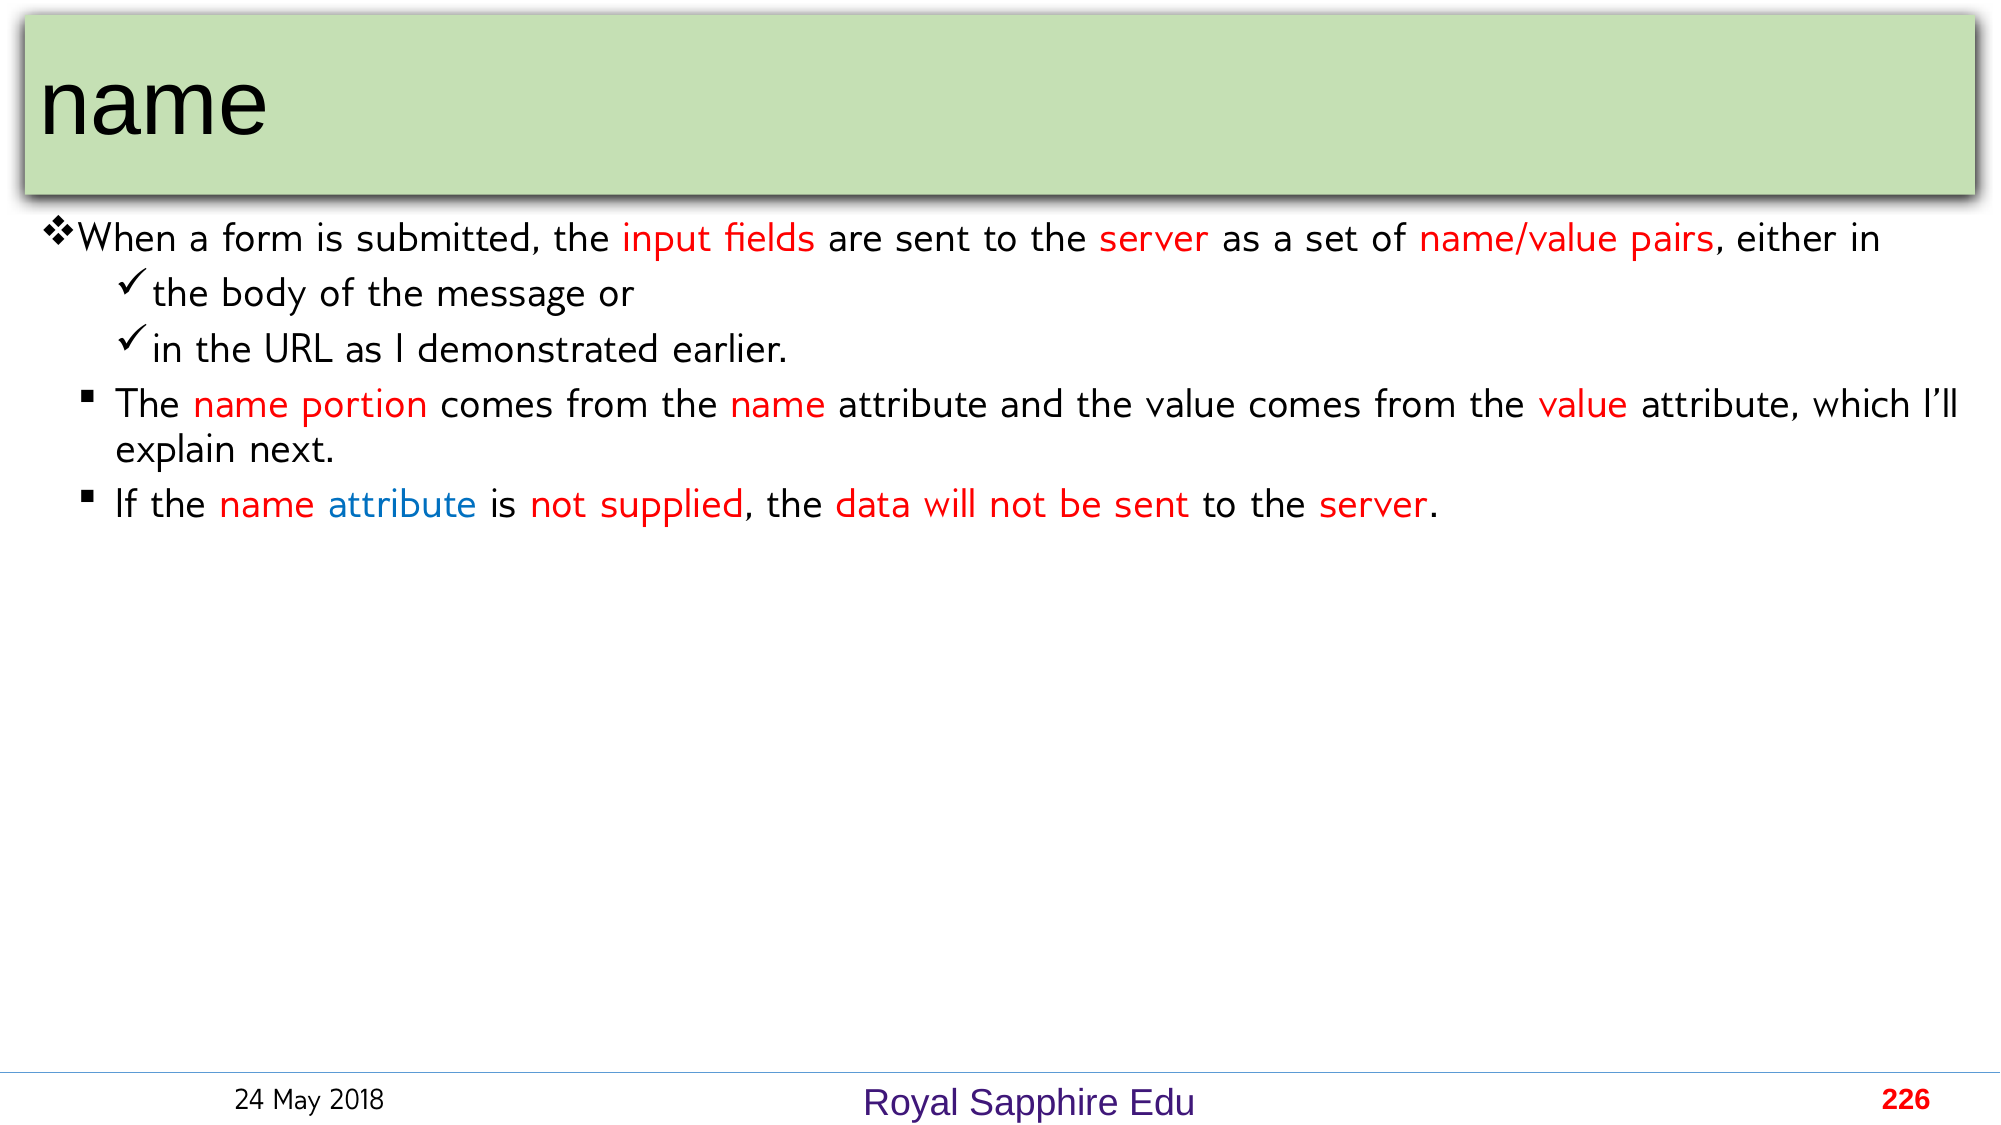

# name
When a form is submitted, the input fields are sent to the server as a set of name/value pairs, either in
the body of the message or
in the URL as I demonstrated earlier.
The name portion comes from the name attribute and the value comes from the value attribute, which I’ll explain next.
If the name attribute is not supplied, the data will not be sent to the server.
24 May 2018
226